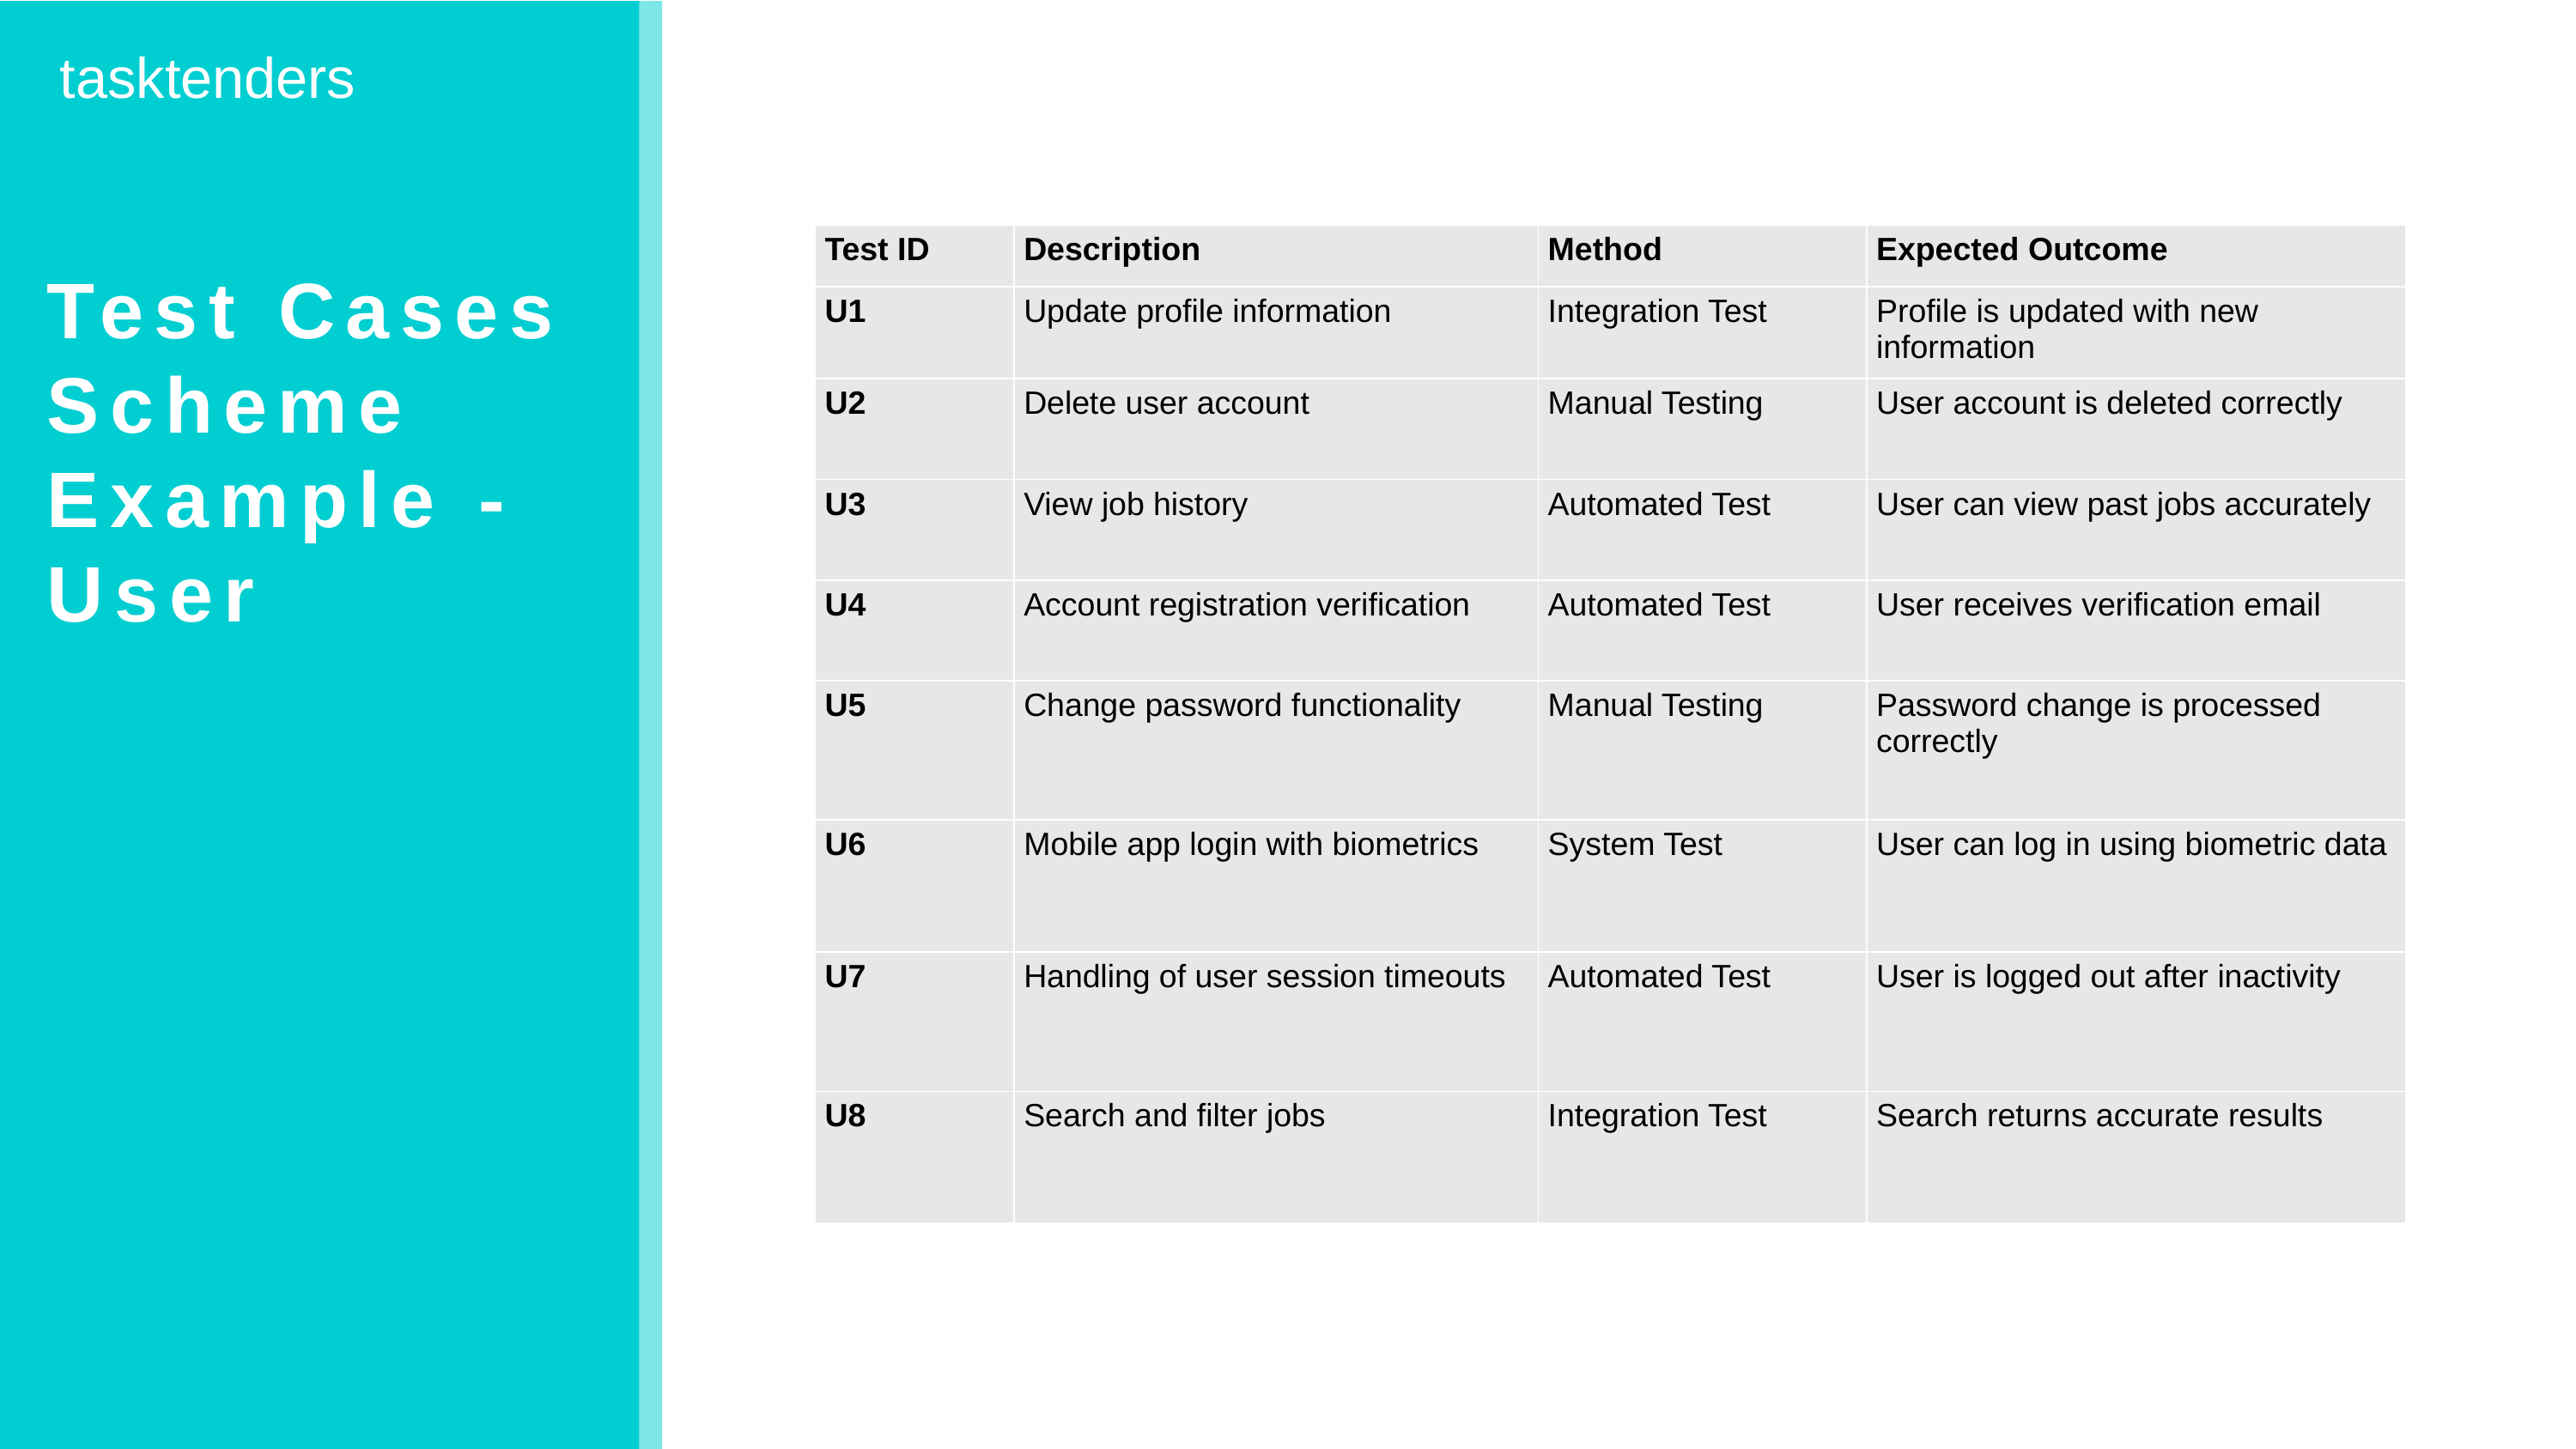

tasktenders

| Test ID | Description | Method | Expected Outcome |
| --- | --- | --- | --- |
| U1 | Update profile information | Integration Test | Profile is updated with new information |
| U2 | Delete user account | Manual Testing | User account is deleted correctly |
| U3 | View job history | Automated Test | User can view past jobs accurately |
| U4 | Account registration verification | Automated Test | User receives verification email |
| U5 | Change password functionality | Manual Testing | Password change is processed correctly |
| U6 | Mobile app login with biometrics | System Test | User can log in using biometric data |
| U7 | Handling of user session timeouts | Automated Test | User is logged out after inactivity |
| U8 | Search and filter jobs | Integration Test | Search returns accurate results |
Test Cases Scheme Example - User